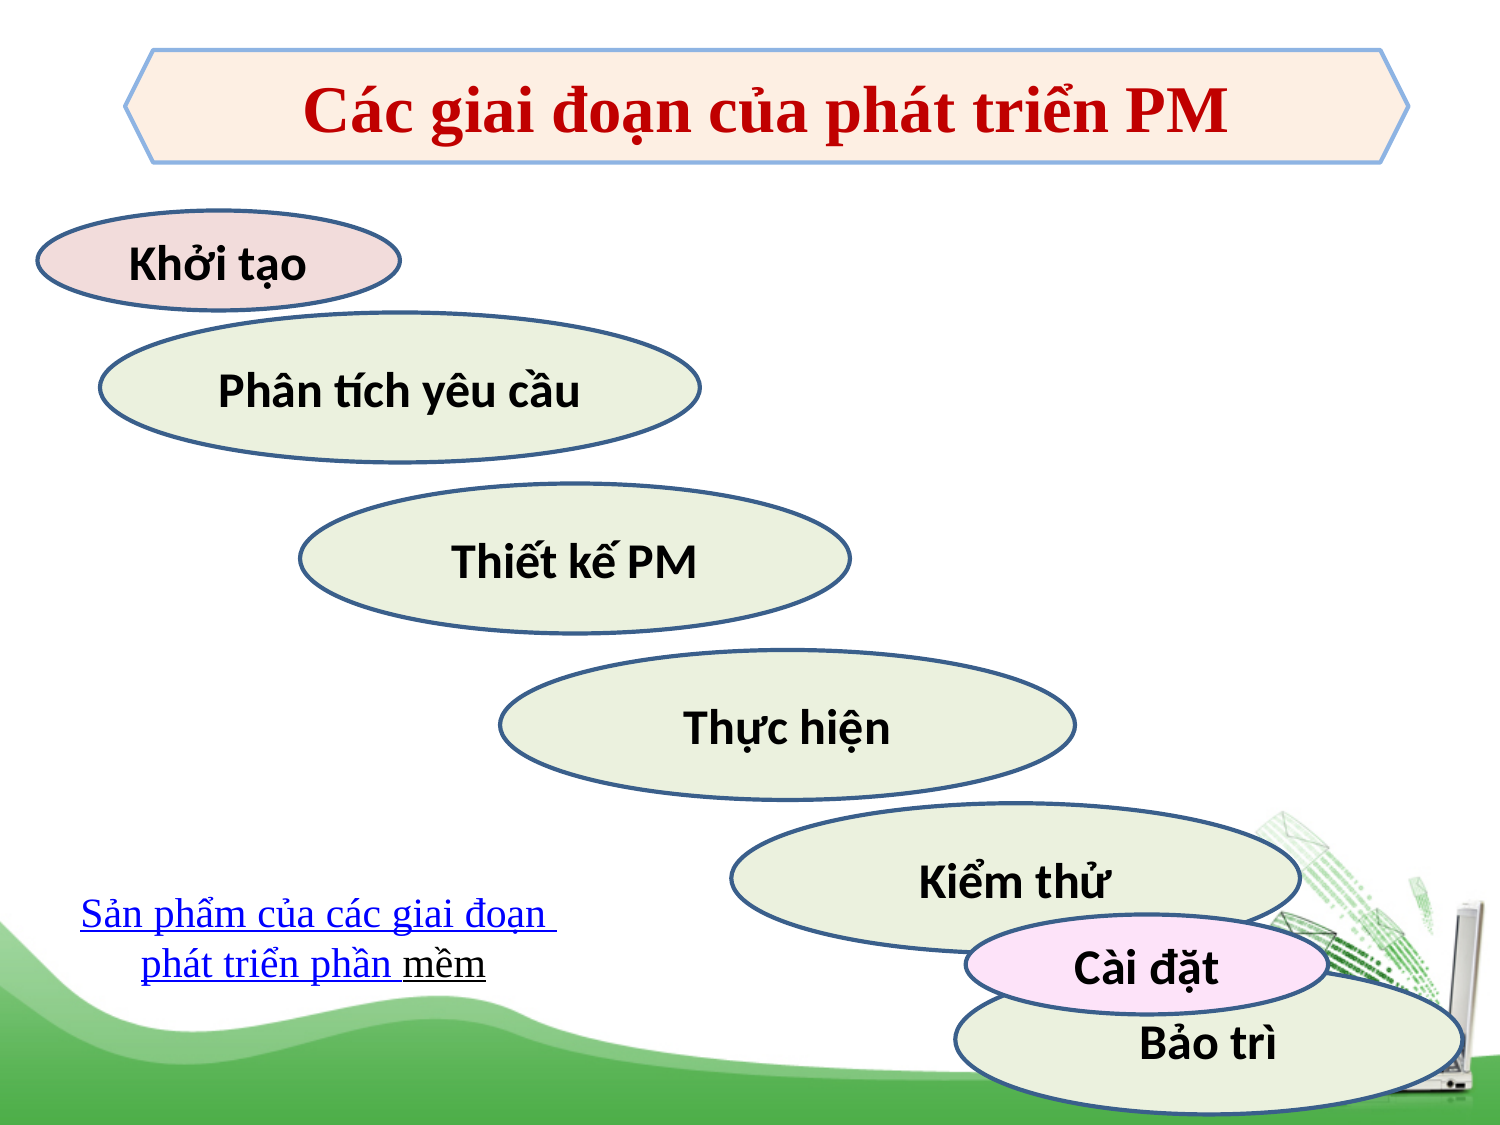

Các giai đoạn của phát triển PM
Khởi tạo
Phân tích yêu cầu
Thiết kế PM
Thực hiện
Kiểm thử
Sản phẩm của các giai đoạn phát triển phần mềm
Cài đặt
Bảo trì